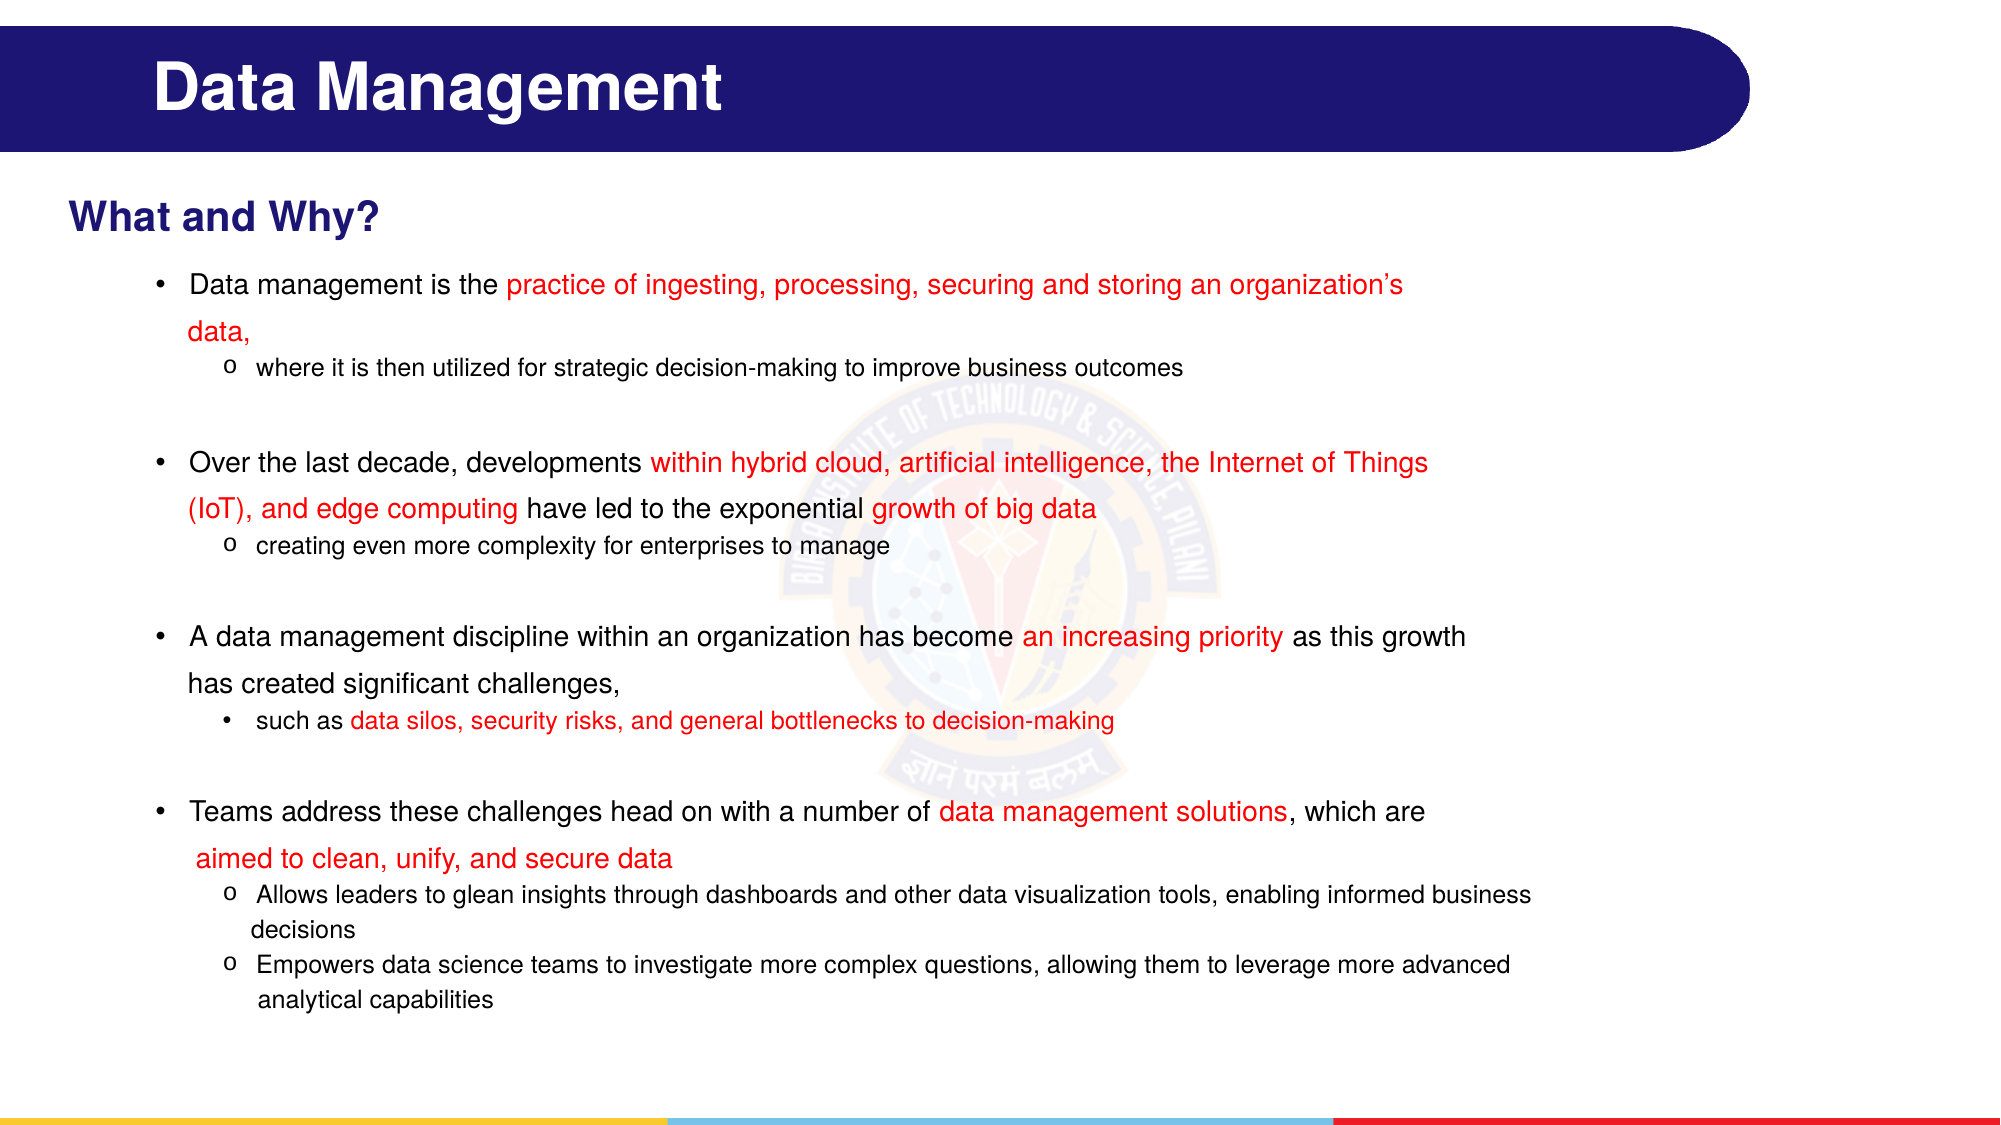

# Data Management
What and Why?
Data management is the practice of ingesting, processing, securing and storing an organization’s
    data,
where it is then utilized for strategic decision-making to improve business outcomes

Over the last decade, developments within hybrid cloud, artificial intelligence, the Internet of Things
    (IoT), and edge computing have led to the exponential growth of big data
creating even more complexity for enterprises to manage

A data management discipline within an organization has become an increasing priority as this growth
    has created significant challenges,
such as data silos, security risks, and general bottlenecks to decision-making

Teams address these challenges head on with a number of data management solutions, which are
     aimed to clean, unify, and secure data
Allows leaders to glean insights through dashboards and other data visualization tools, enabling informed business
    decisions
Empowers data science teams to investigate more complex questions, allowing them to leverage more advanced
     analytical capabilities